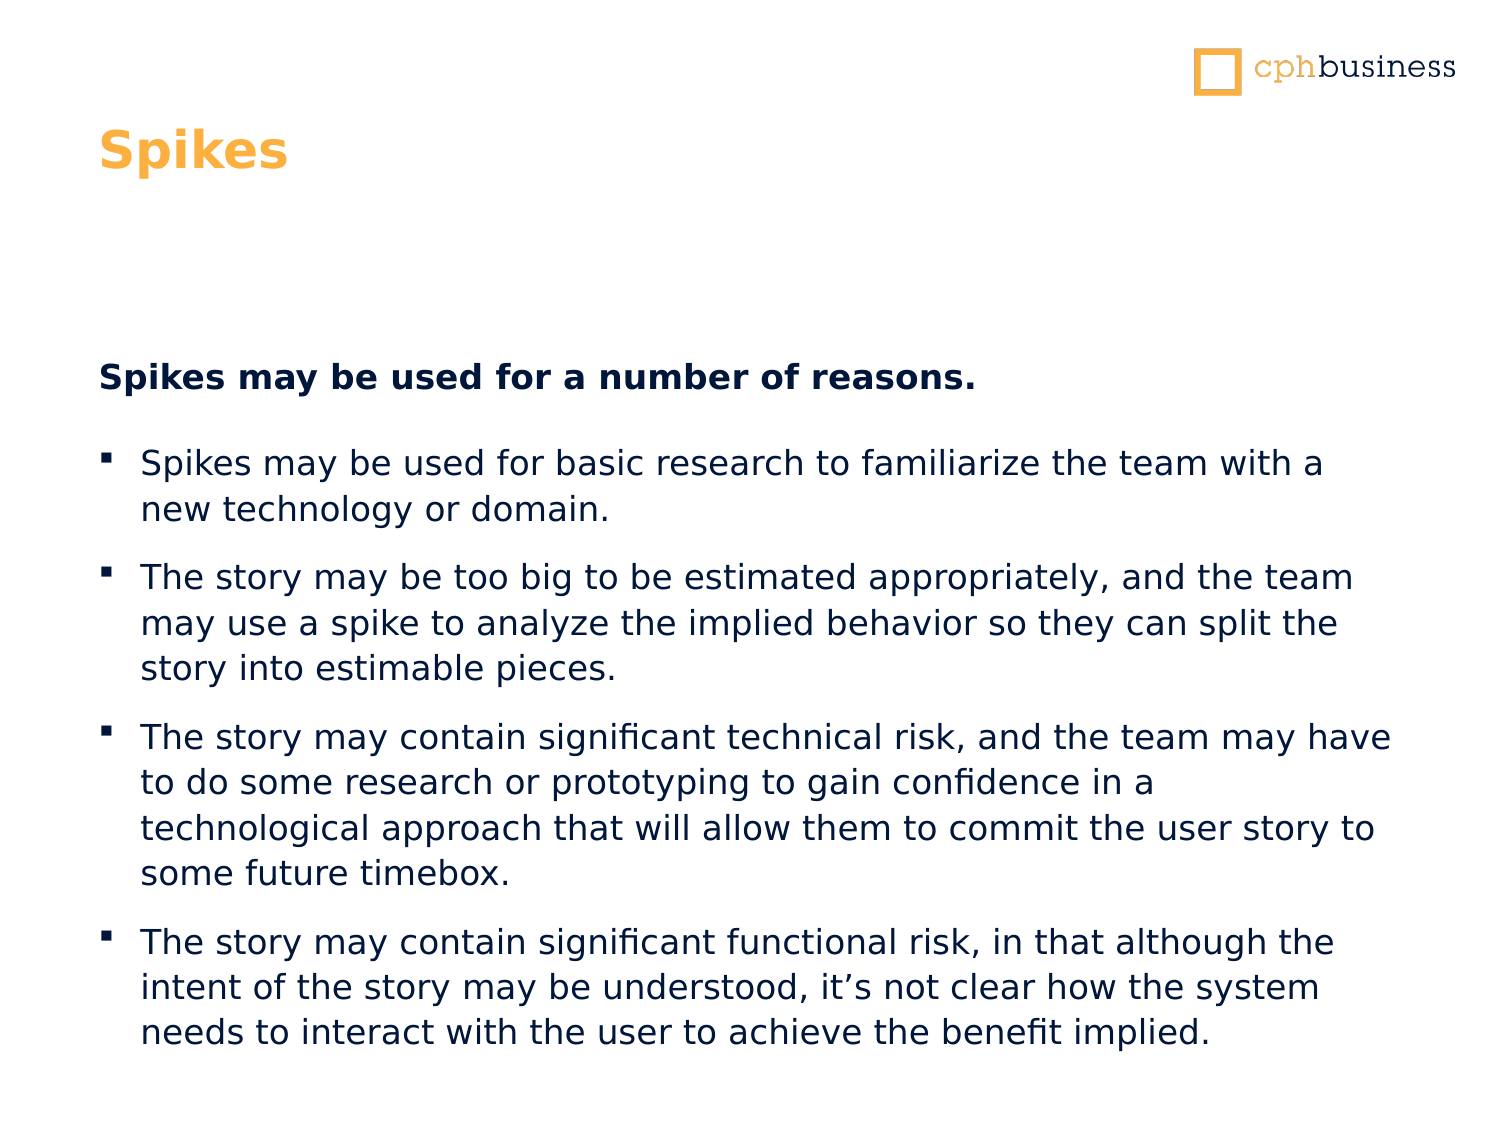

Spikes
Spikes may be used for a number of reasons.

Spikes may be used for basic research to familiarize the team with a new technology or domain.
The story may be too big to be estimated appropriately, and the team may use a spike to analyze the implied behavior so they can split the story into estimable pieces.
The story may contain significant technical risk, and the team may have to do some research or prototyping to gain confidence in a technological approach that will allow them to commit the user story to some future timebox.
The story may contain significant functional risk, in that although the intent of the story may be understood, it’s not clear how the system needs to interact with the user to achieve the benefit implied.